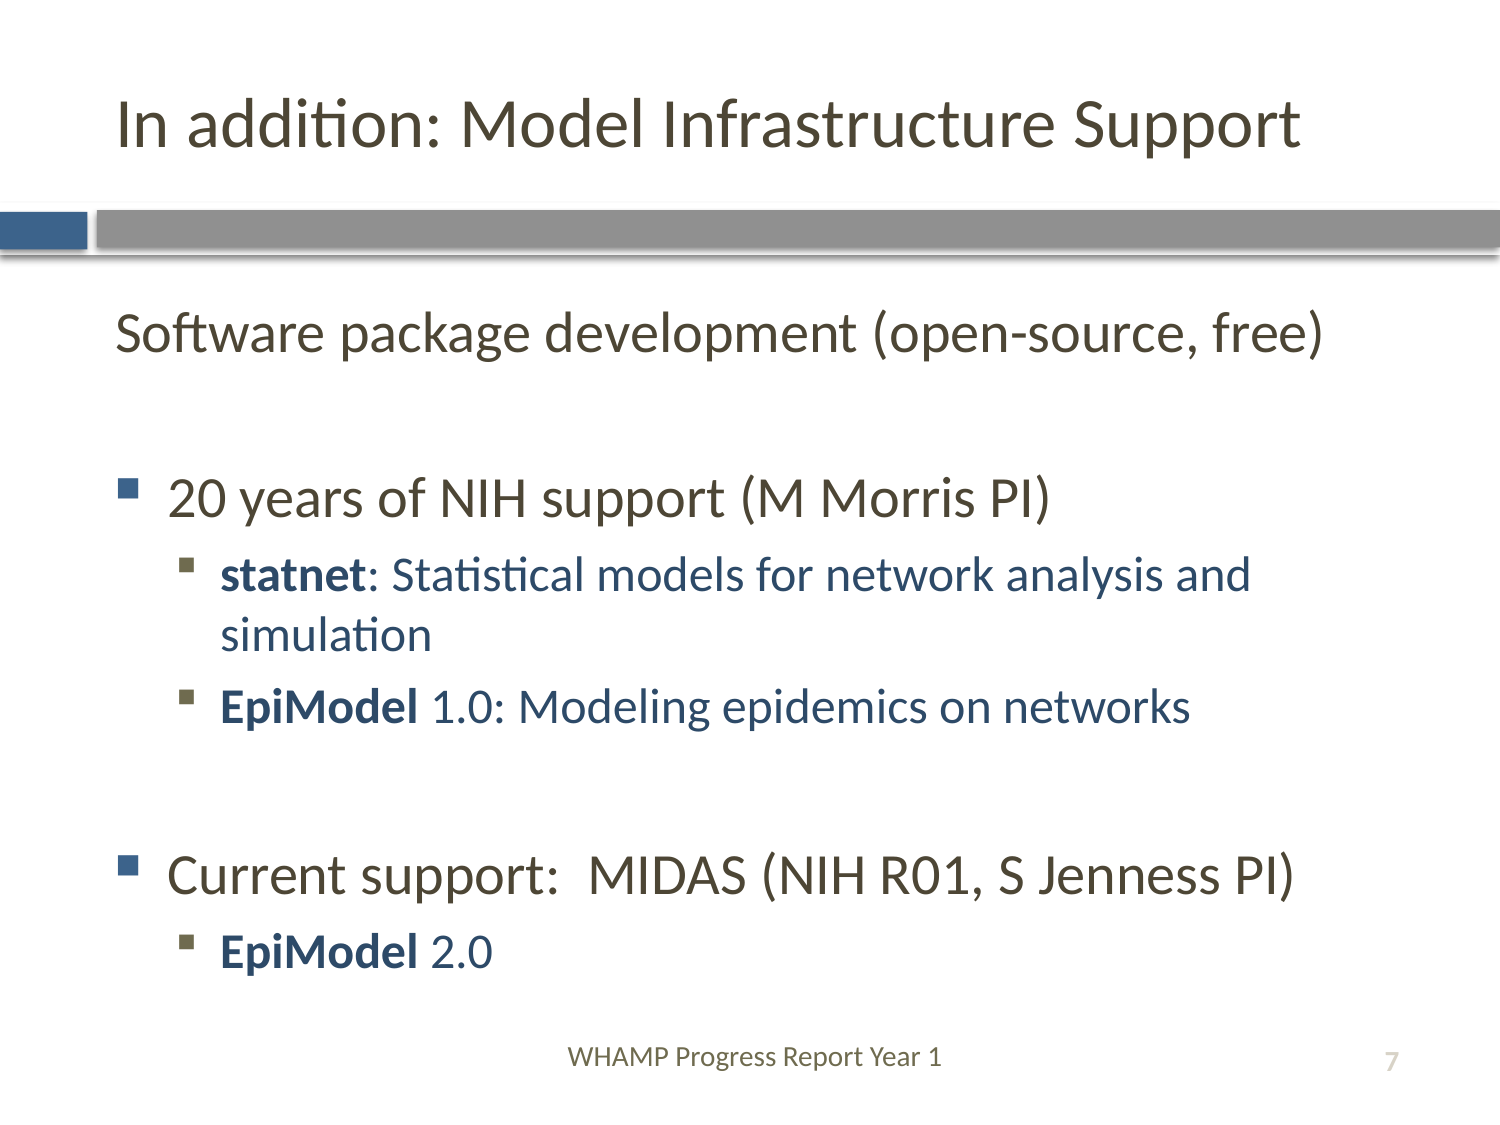

# In addition: Model Infrastructure Support
Software package development (open-source, free)

20 years of NIH support (M Morris PI)
statnet: Statistical models for network analysis and simulation
EpiModel 1.0: Modeling epidemics on networks

Current support:  MIDAS (NIH R01, S Jenness PI)
EpiModel 2.0
WHAMP Progress Report Year 1
7